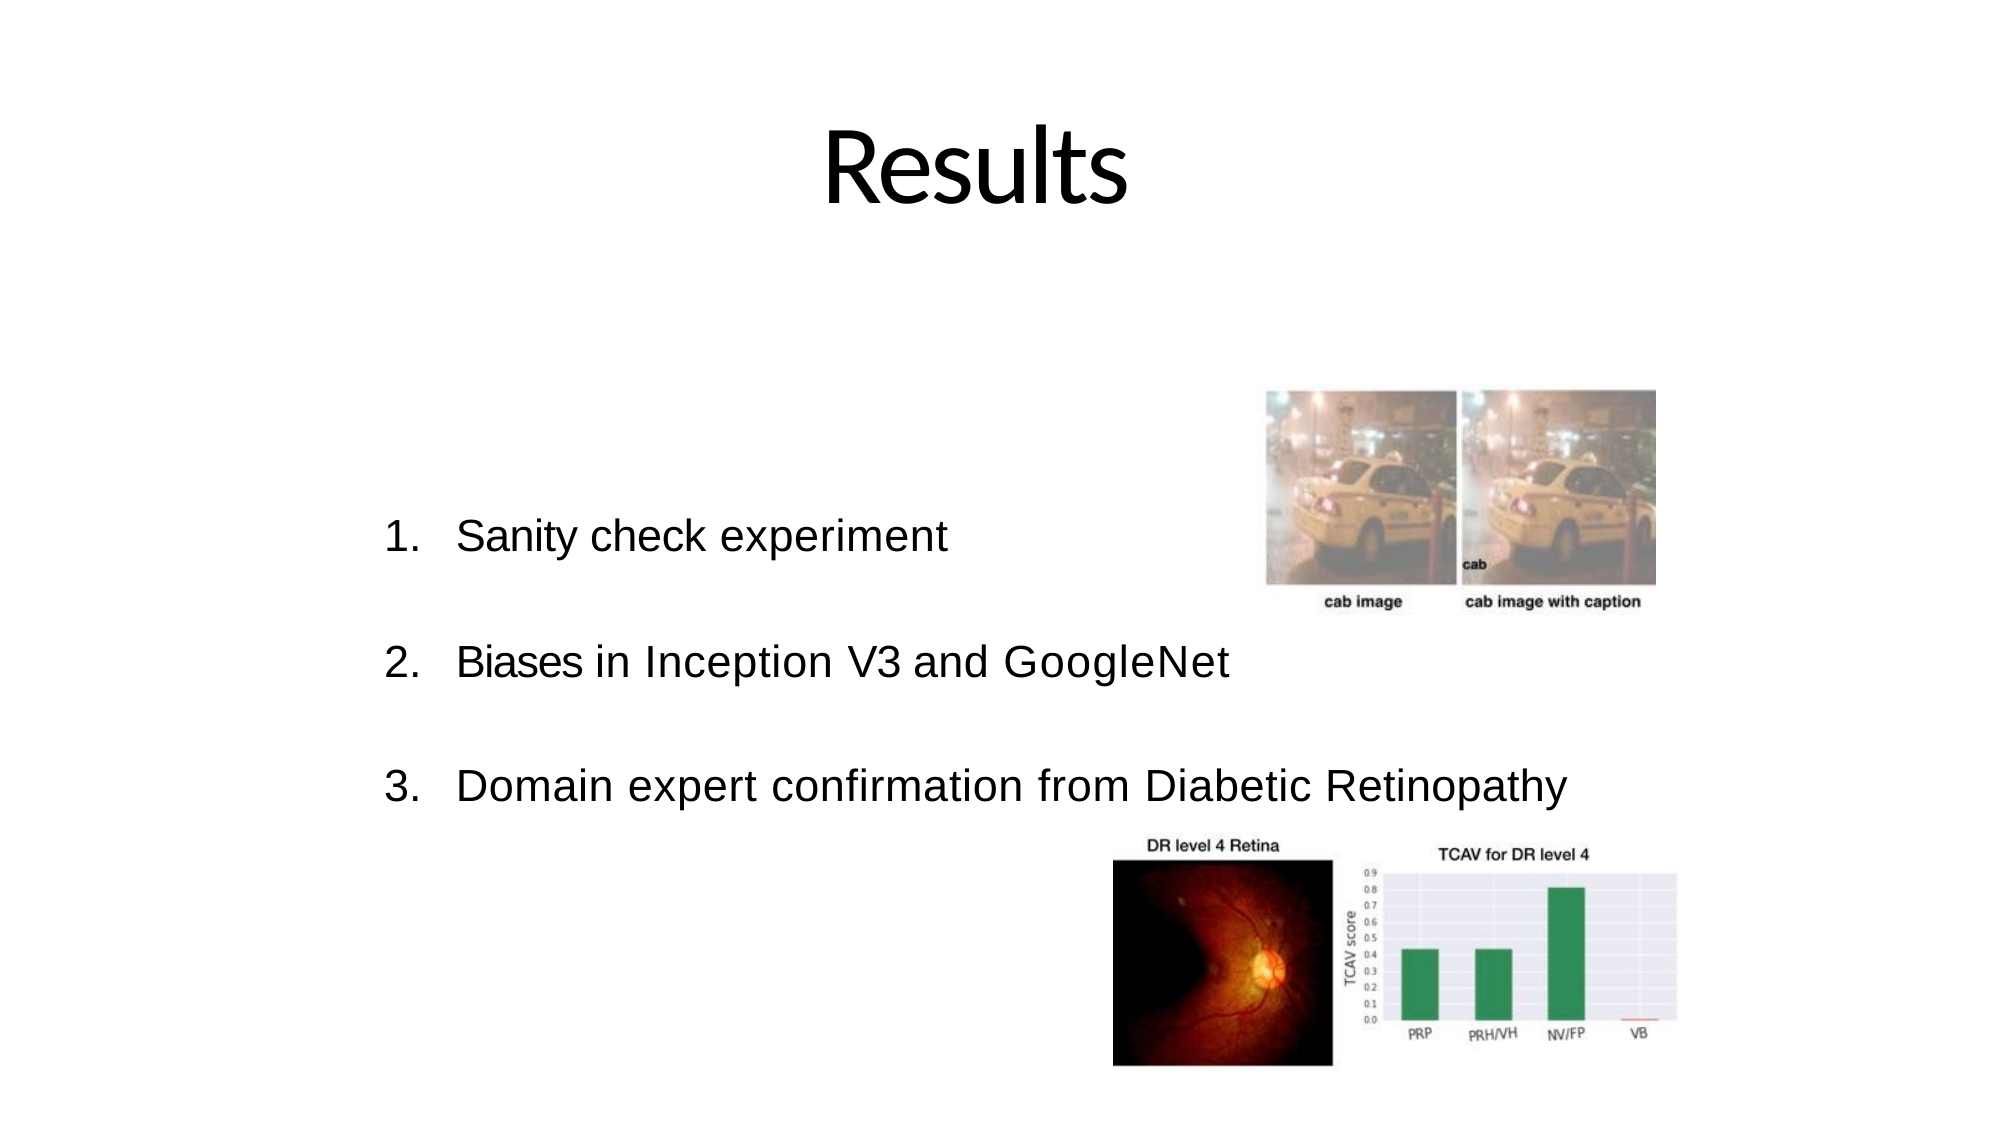

# Results

Sanity check experiment

Biases in Inception V3 and GoogleNet

Domain expert confirmation from Diabetic Retinopathy

48